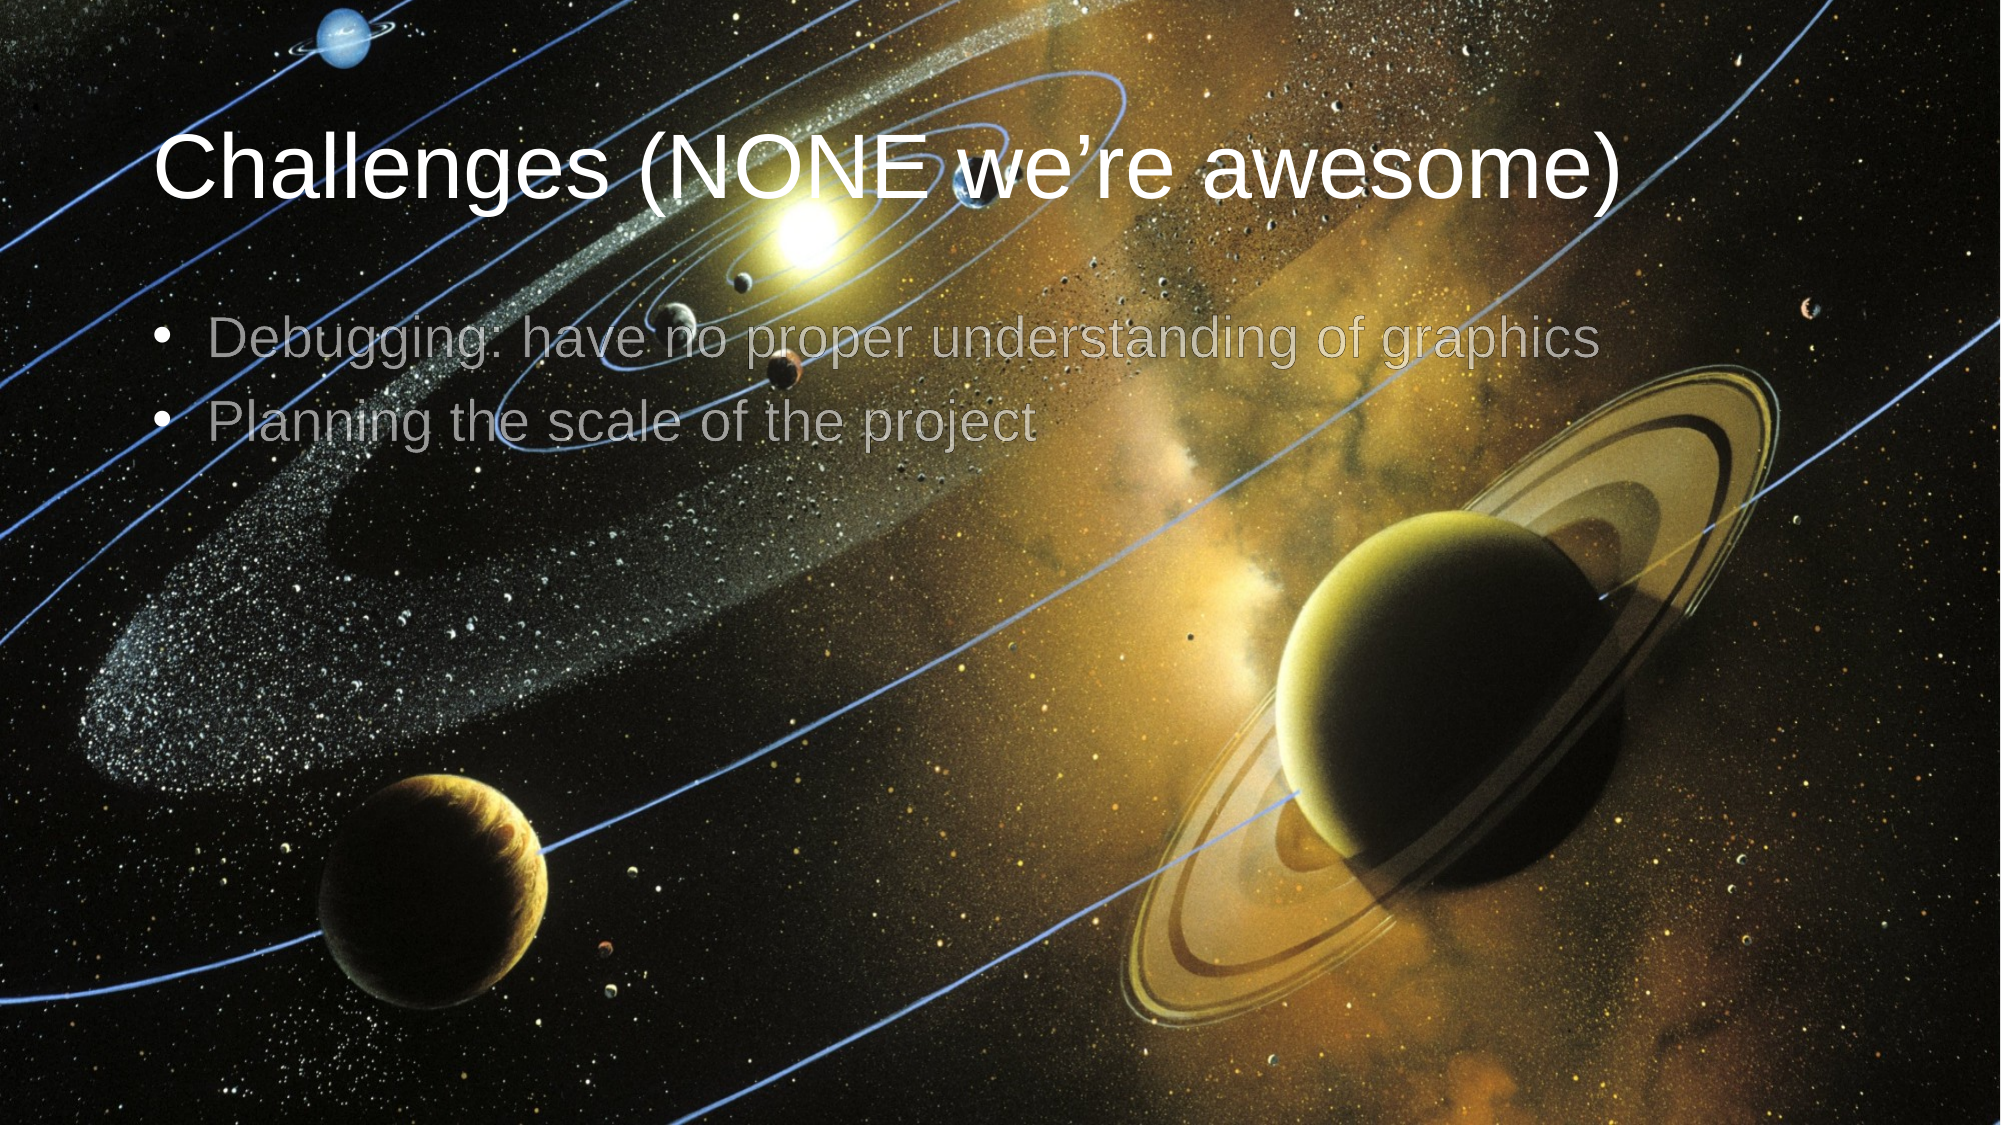

# Challenges (NONE we’re awesome)
 Debugging: have no proper understanding of graphics
 Planning the scale of the project